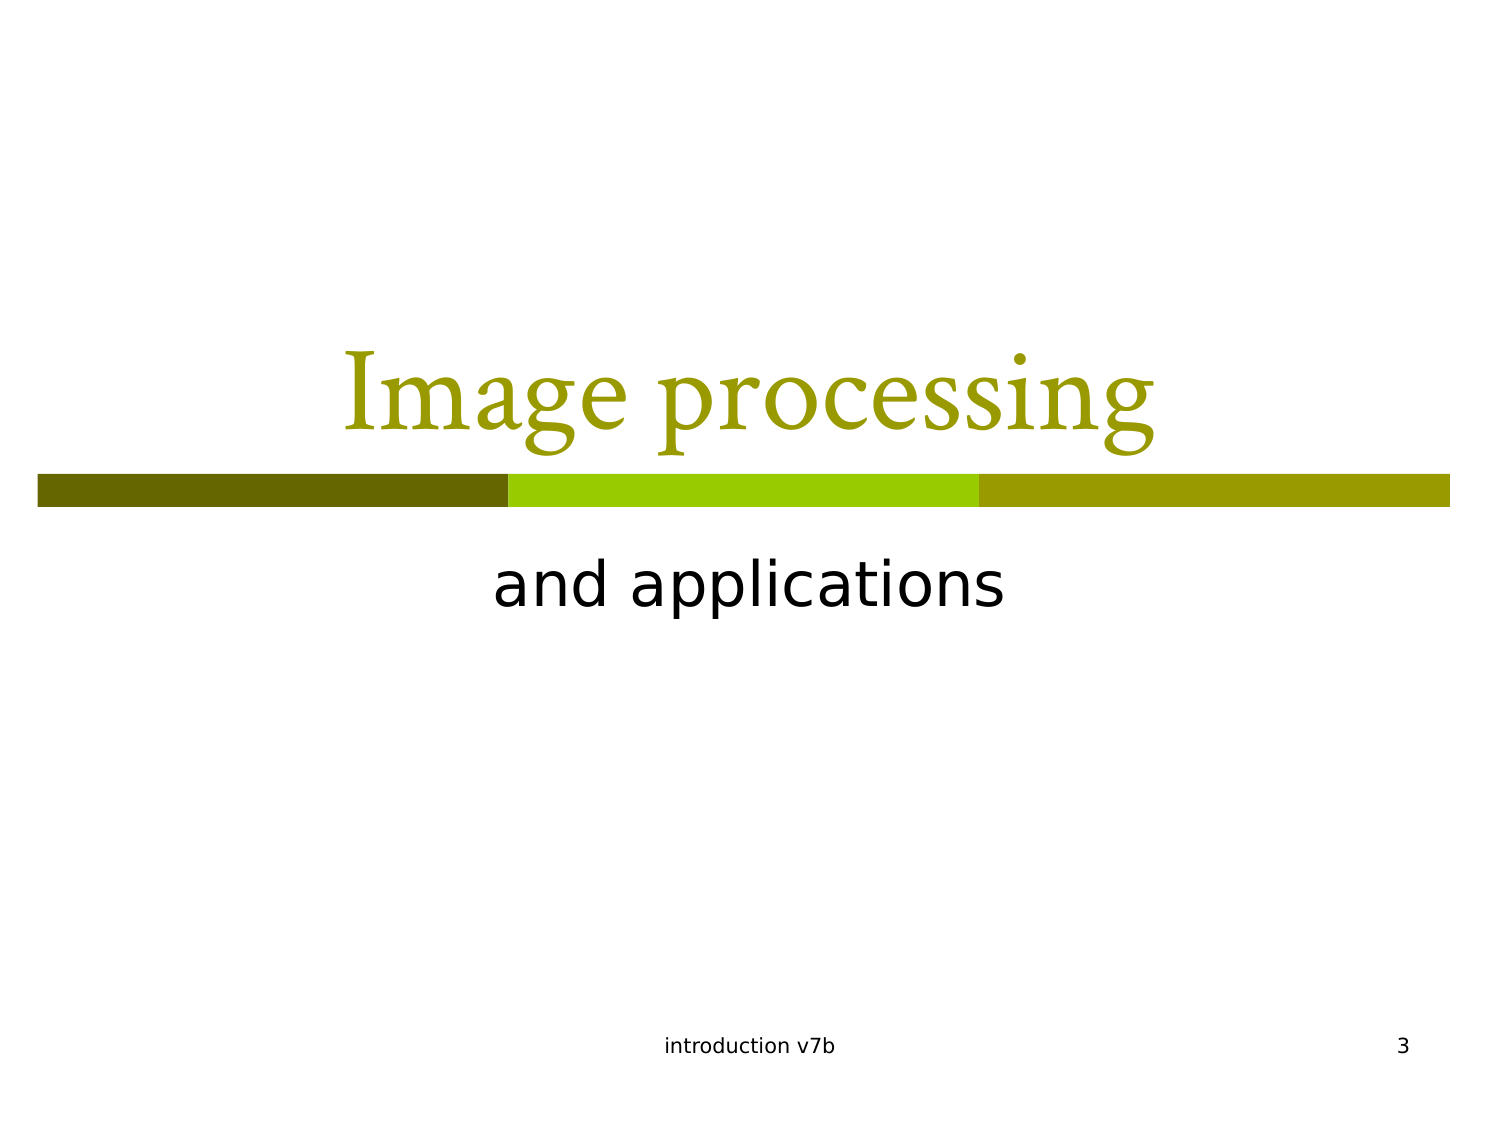

# Image processing
and applications
introduction v7b
3